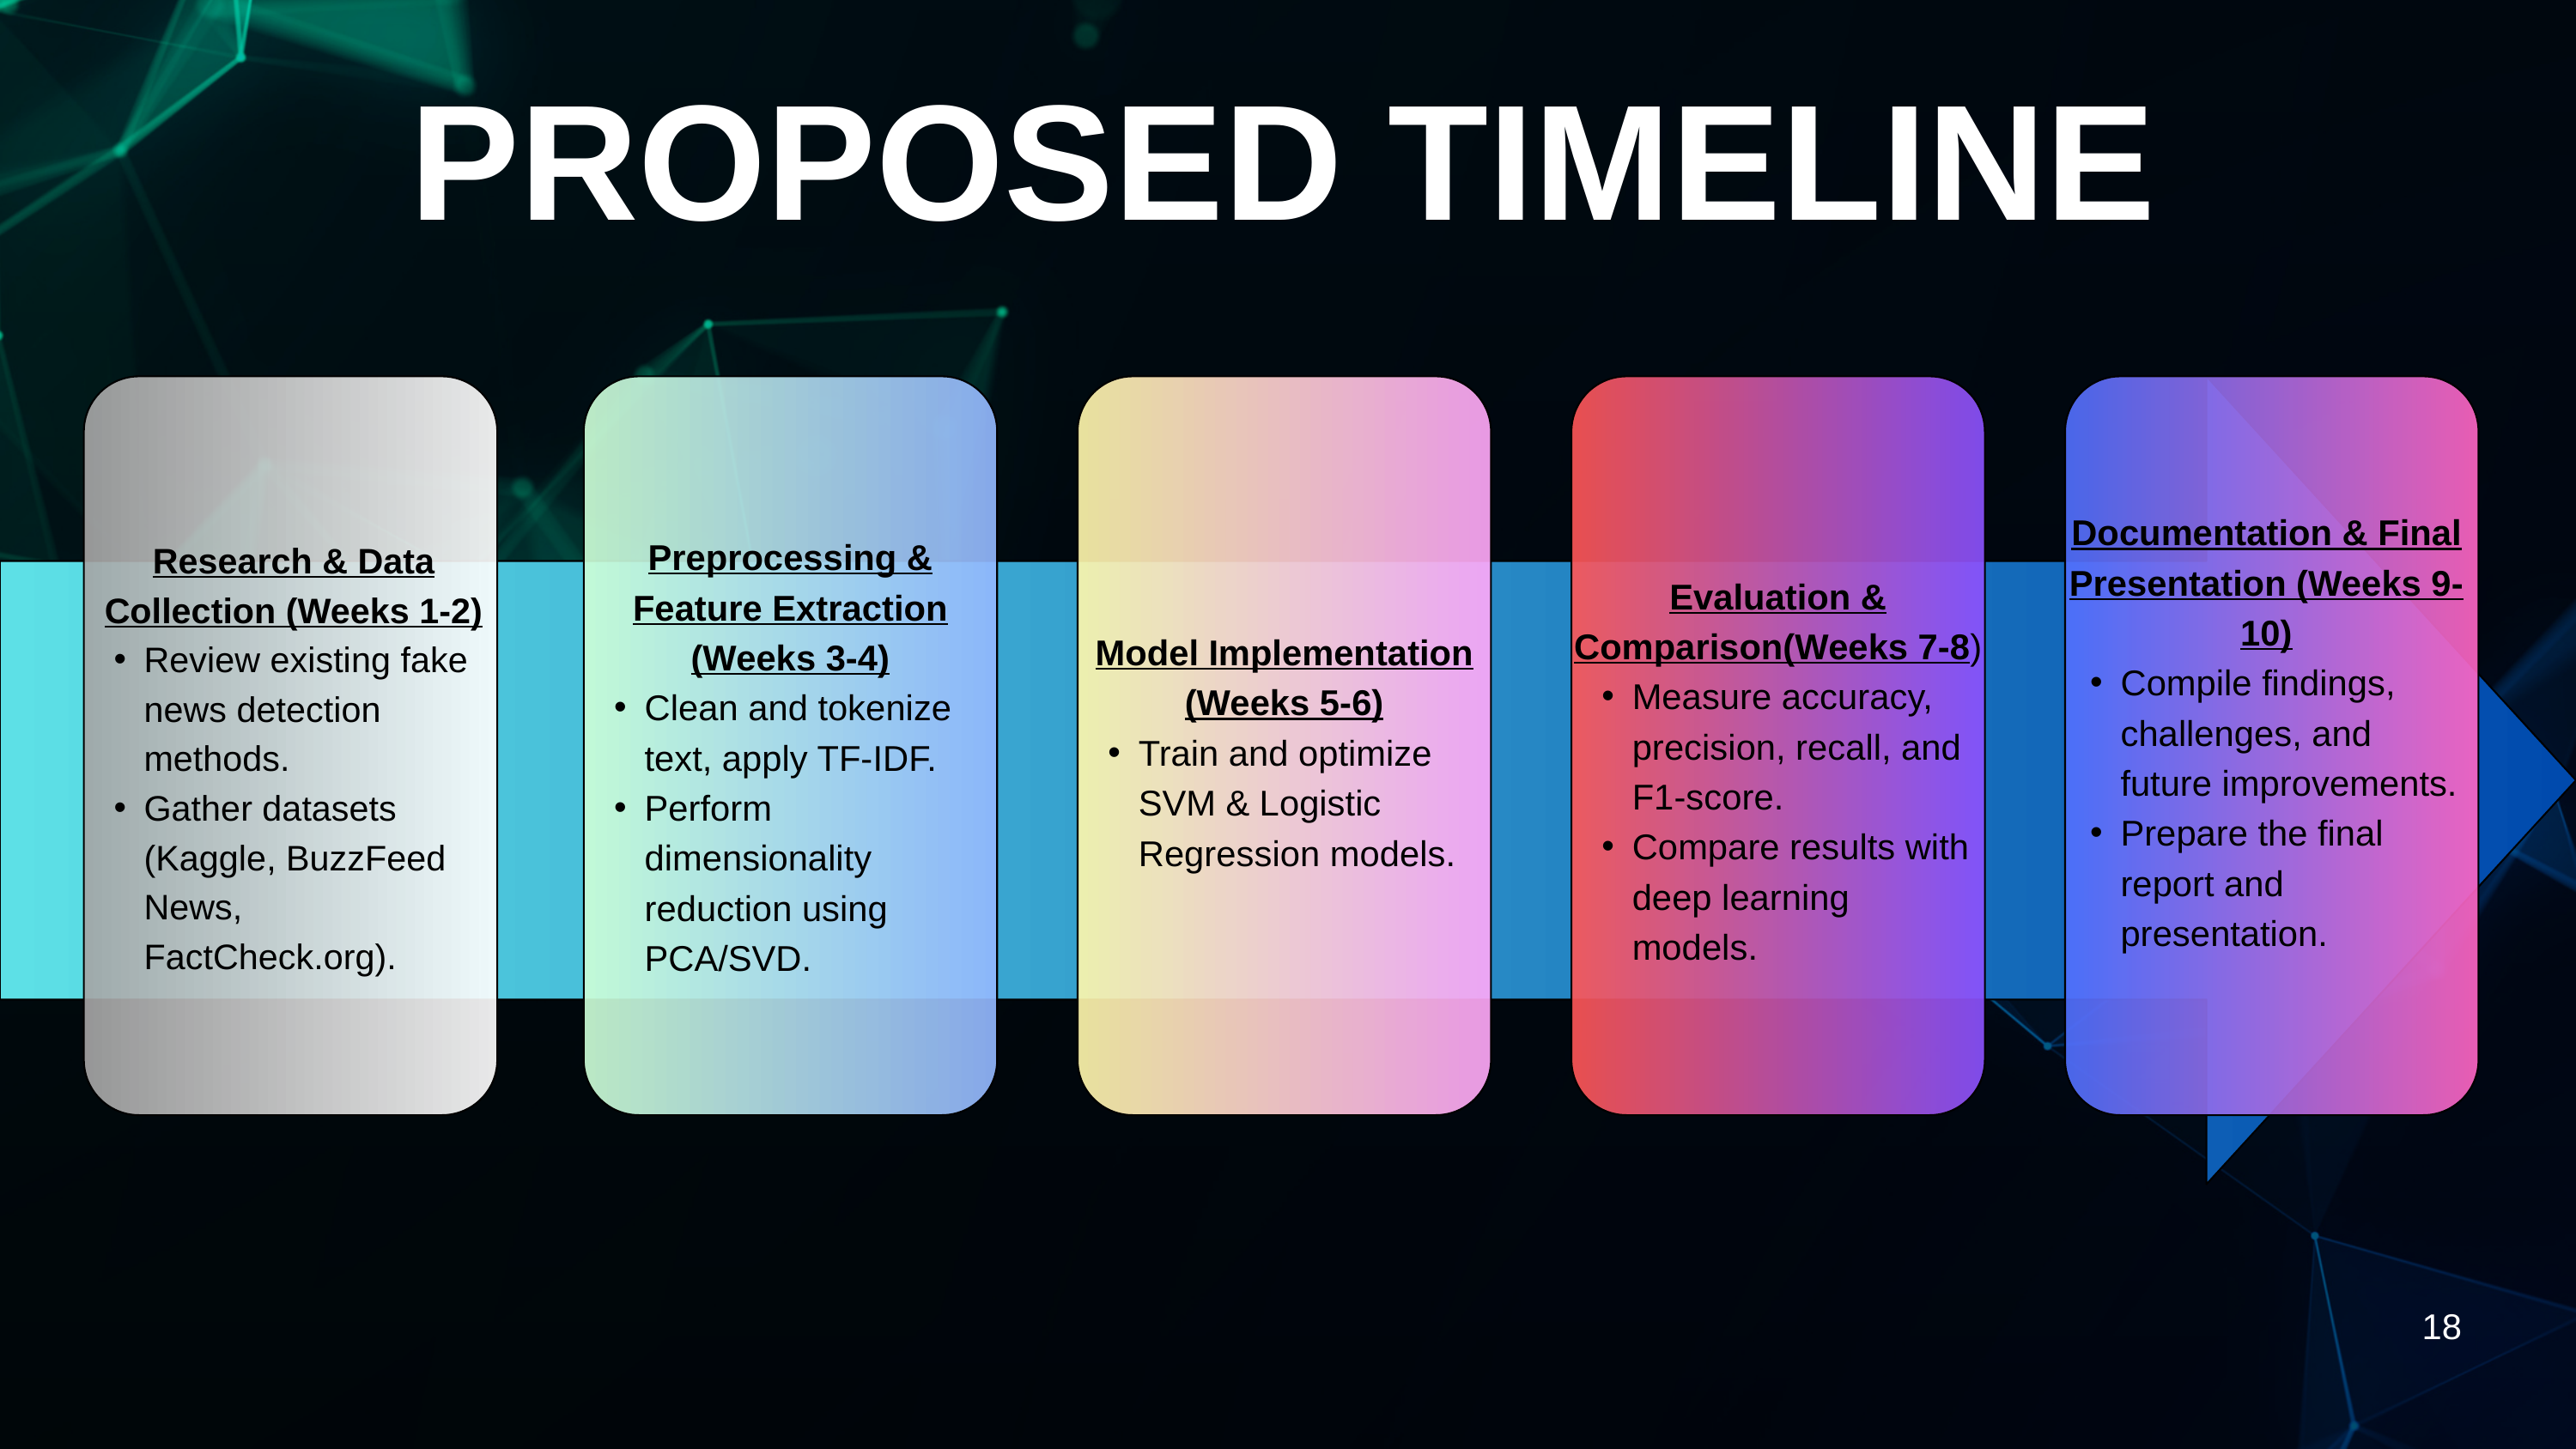

PROPOSED TIMELINE

Documentation & Final Presentation (Weeks 9-10)
Compile findings, challenges, and future improvements.
Prepare the final report and presentation.

Preprocessing & Feature Extraction (Weeks 3-4)
Clean and tokenize text, apply TF-IDF.
Perform dimensionality reduction using PCA/SVD.

Research & Data Collection (Weeks 1-2)
Review existing fake news detection methods.
Gather datasets (Kaggle, BuzzFeed News, FactCheck.org).

Evaluation & Comparison(Weeks 7-8)
Measure accuracy, precision, recall, and F1-score.
Compare results with deep learning models.

Model Implementation (Weeks 5-6)
Train and optimize SVM & Logistic Regression models.

18